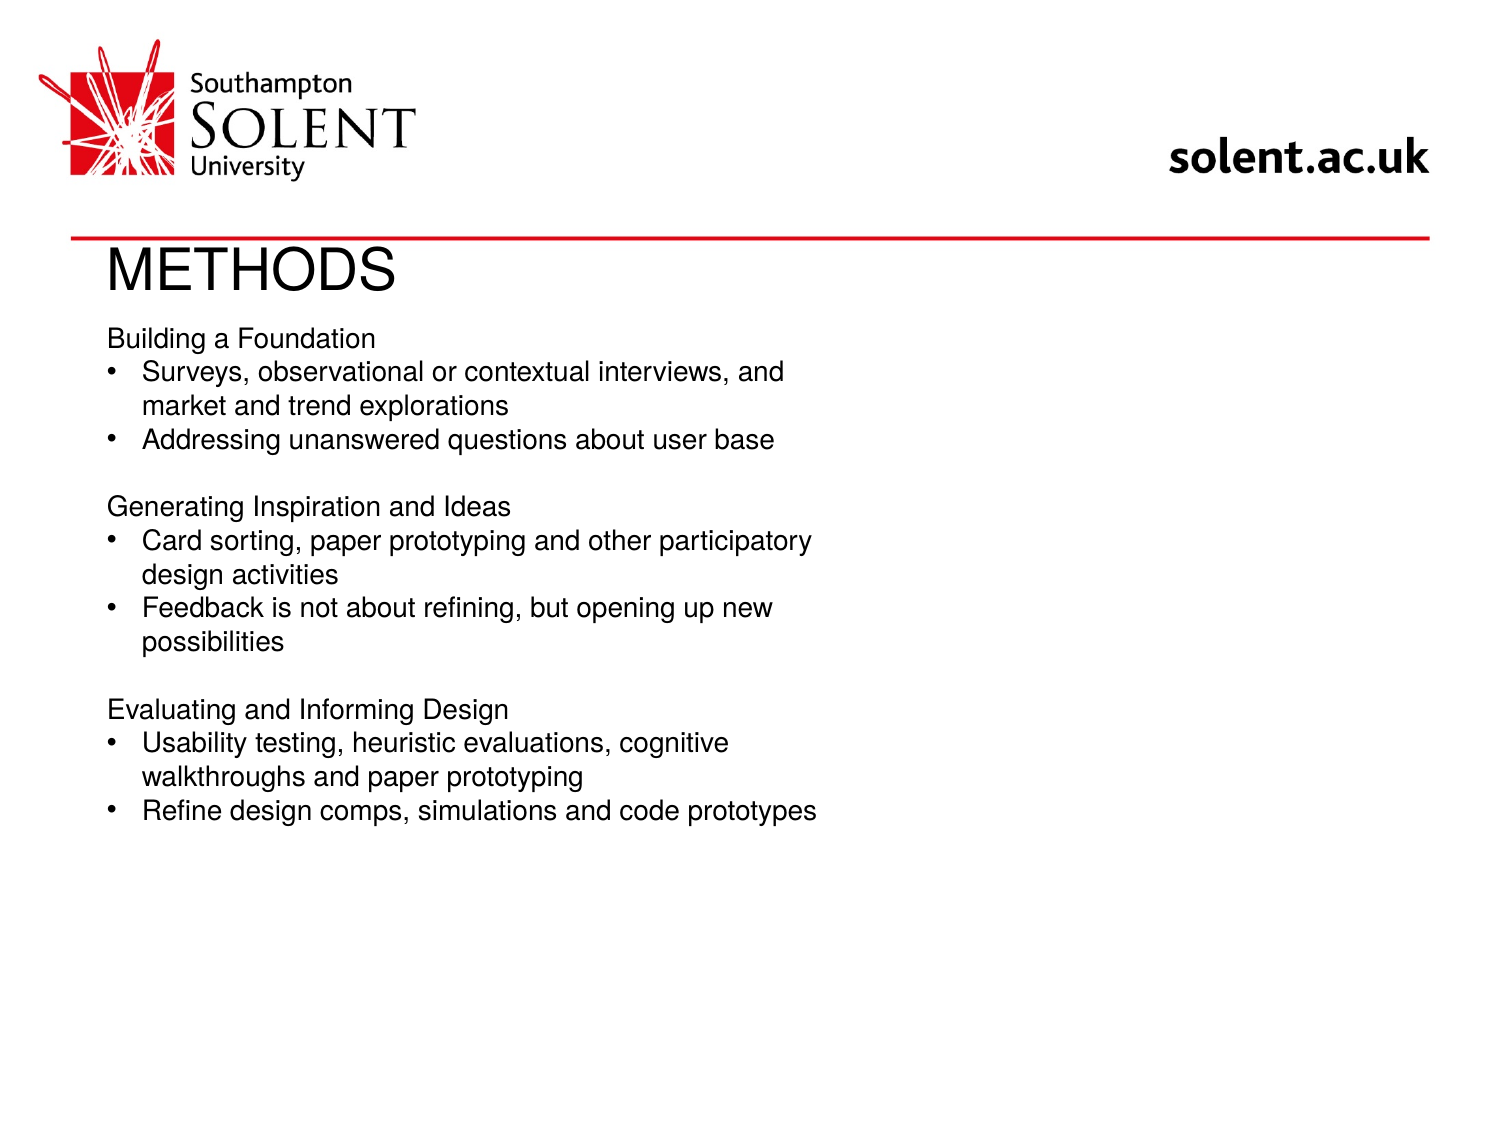

# METHODS
Building a Foundation
Surveys, observational or contextual interviews, and market and trend explorations
Addressing unanswered questions about user base

Generating Inspiration and Ideas
Card sorting, paper prototyping and other participatory design activities
Feedback is not about refining, but opening up new possibilities

Evaluating and Informing Design
Usability testing, heuristic evaluations, cognitive walkthroughs and paper prototyping
Refine design comps, simulations and code prototypes